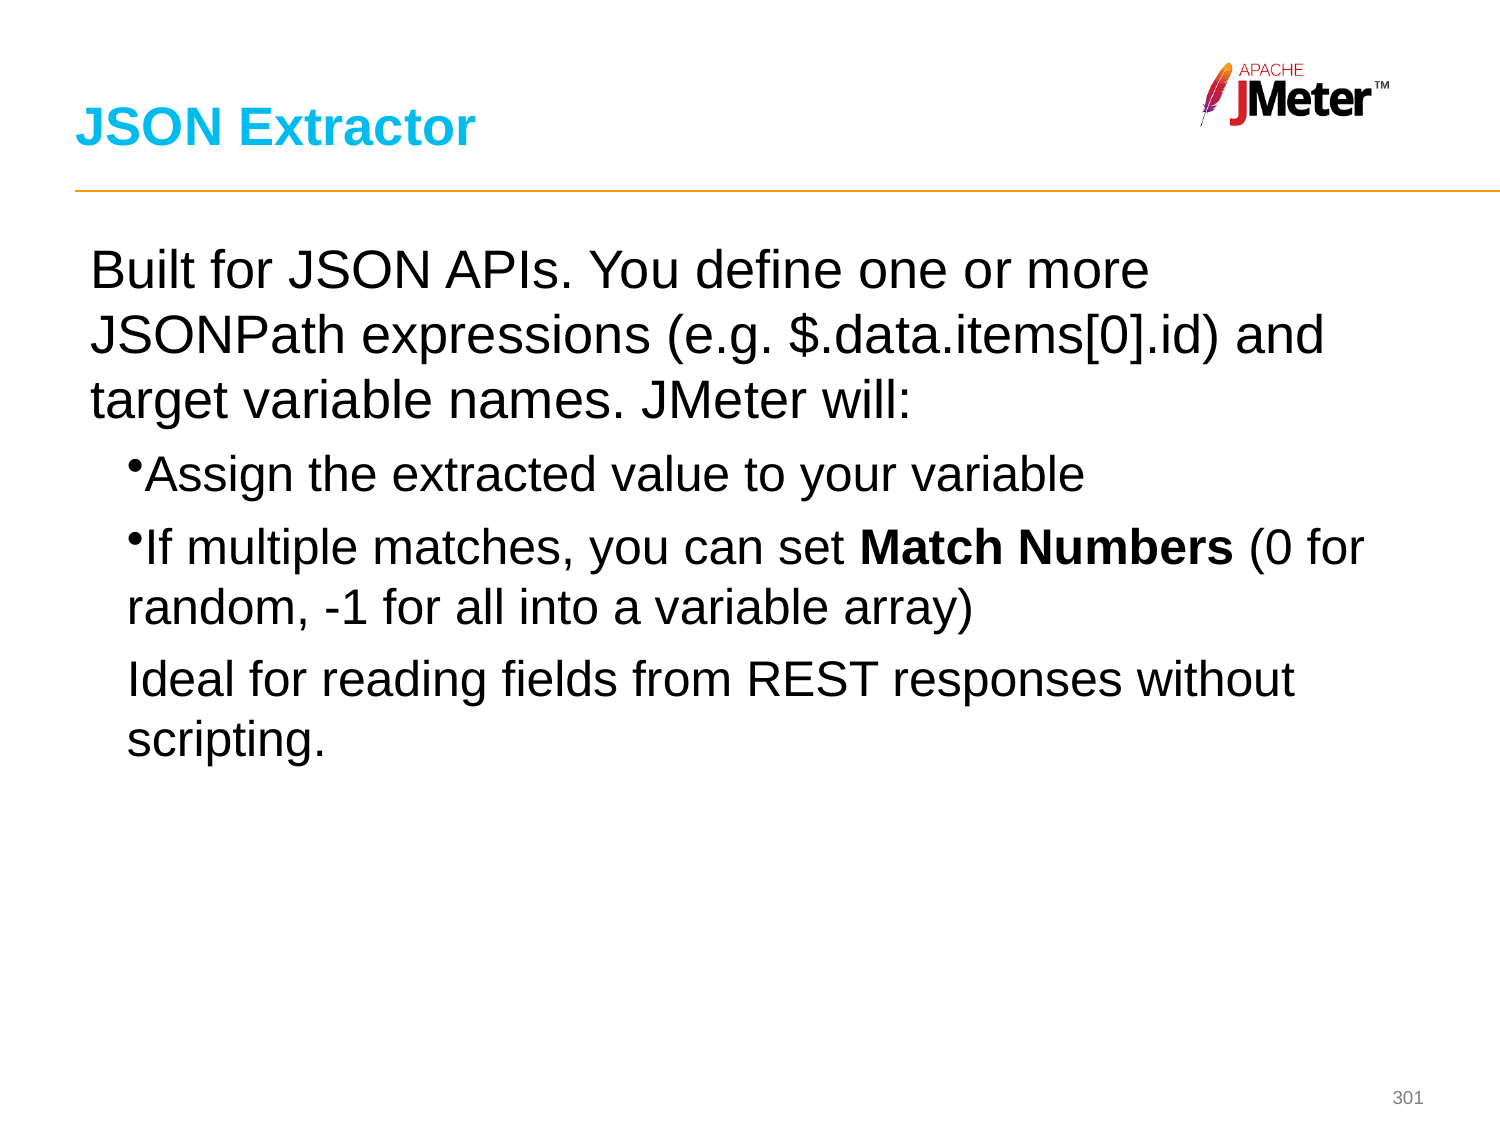

# JSON Extractor
Built for JSON APIs. You define one or more JSONPath expressions (e.g. $.data.items[0].id) and target variable names. JMeter will:
Assign the extracted value to your variable
If multiple matches, you can set Match Numbers (0 for random, -1 for all into a variable array)
Ideal for reading fields from REST responses without scripting.